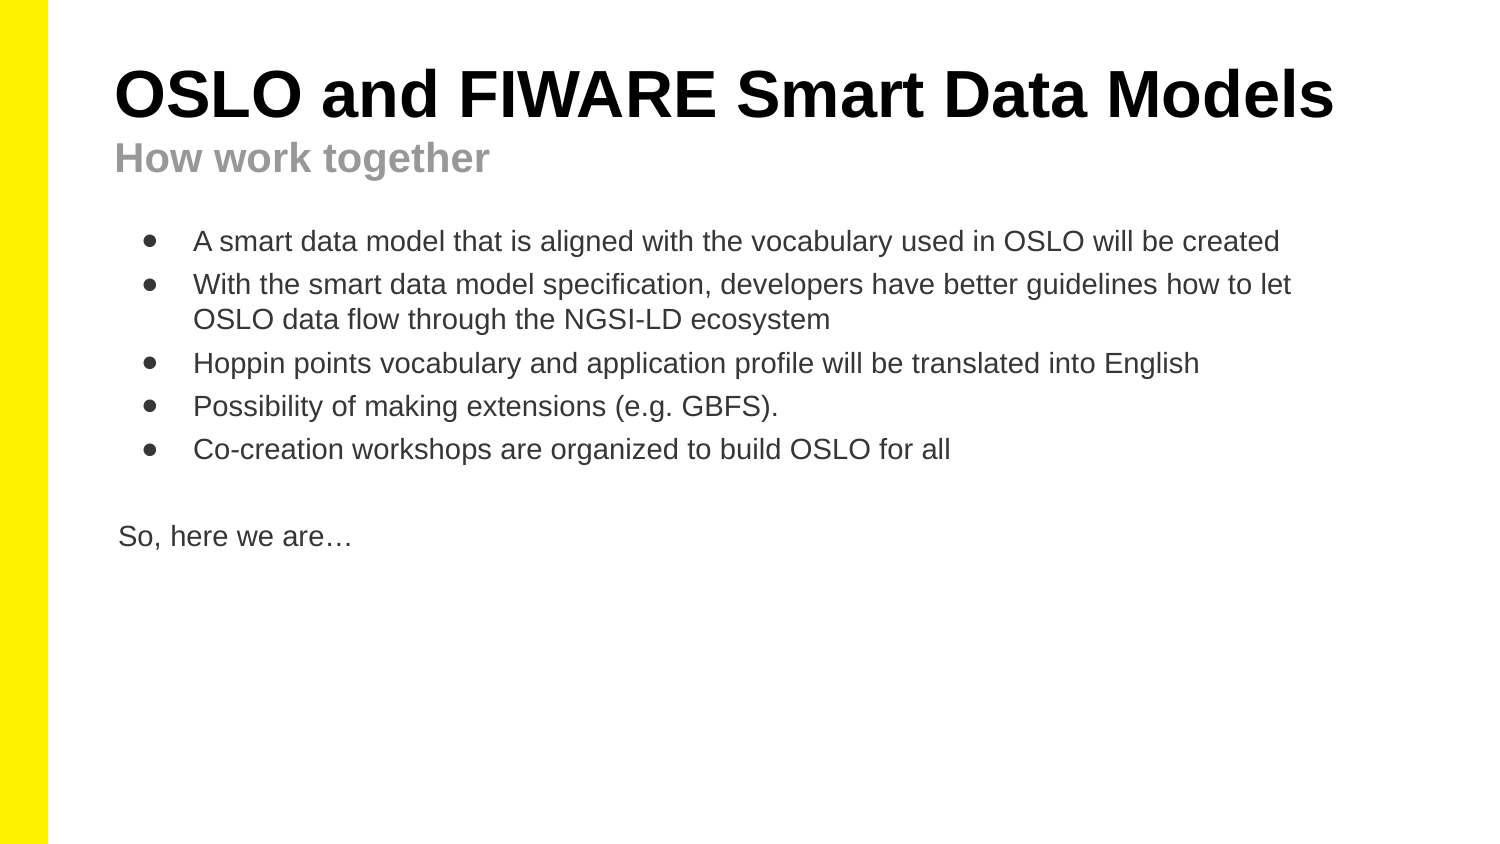

OSLO and FIWARE Smart Data Models
How work together
A smart data model that is aligned with the vocabulary used in OSLO will be created
With the smart data model specification, developers have better guidelines how to let OSLO data flow through the NGSI-LD ecosystem
Hoppin points vocabulary and application profile will be translated into English
Possibility of making extensions (e.g. GBFS).
Co-creation workshops are organized to build OSLO for all

So, here we are…